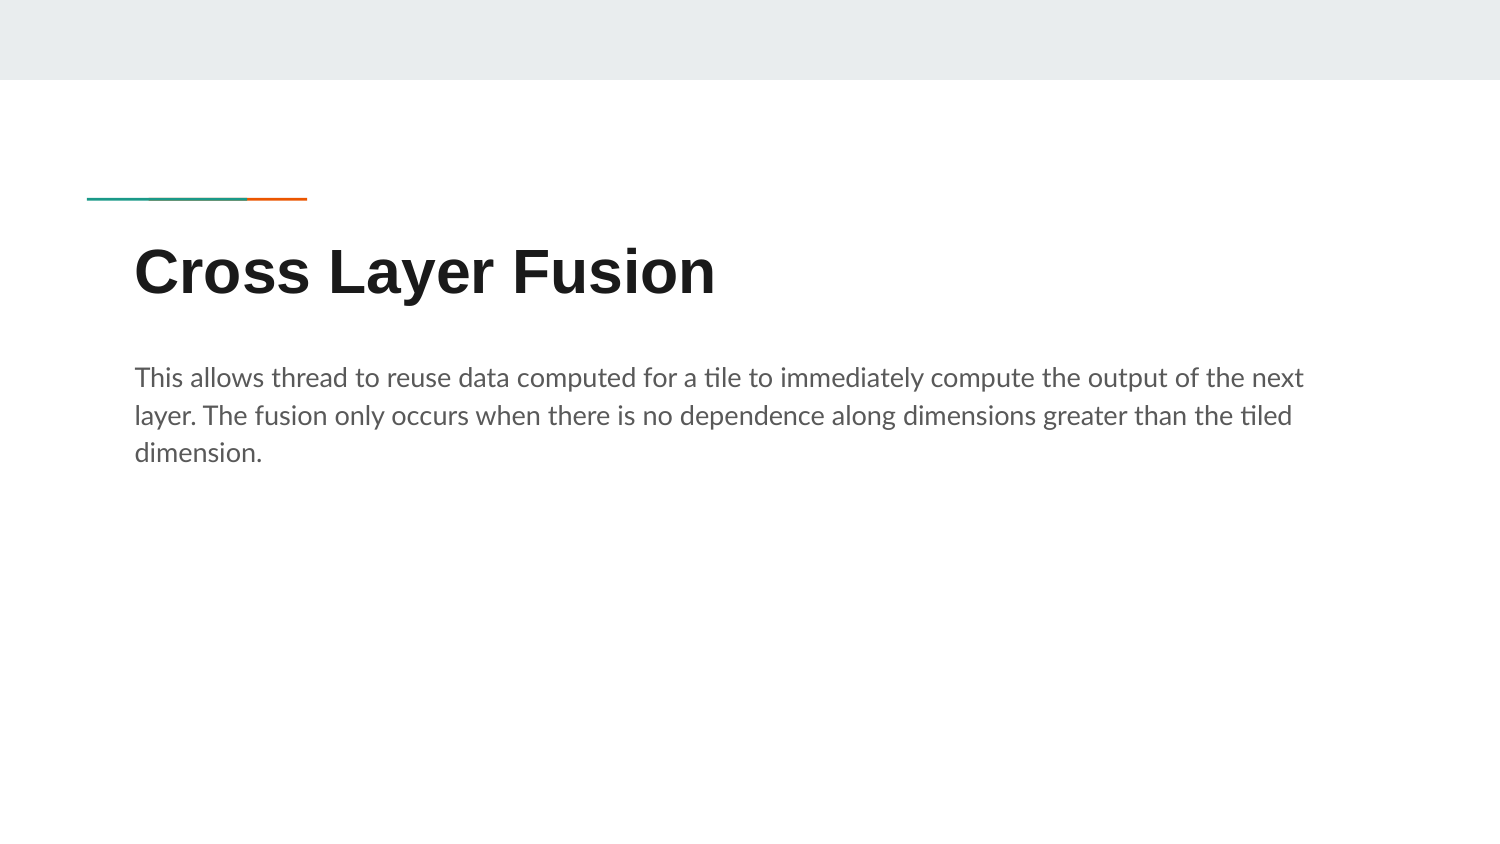

# Cross Layer Fusion
This allows thread to reuse data computed for a tile to immediately compute the output of the next layer. The fusion only occurs when there is no dependence along dimensions greater than the tiled dimension.